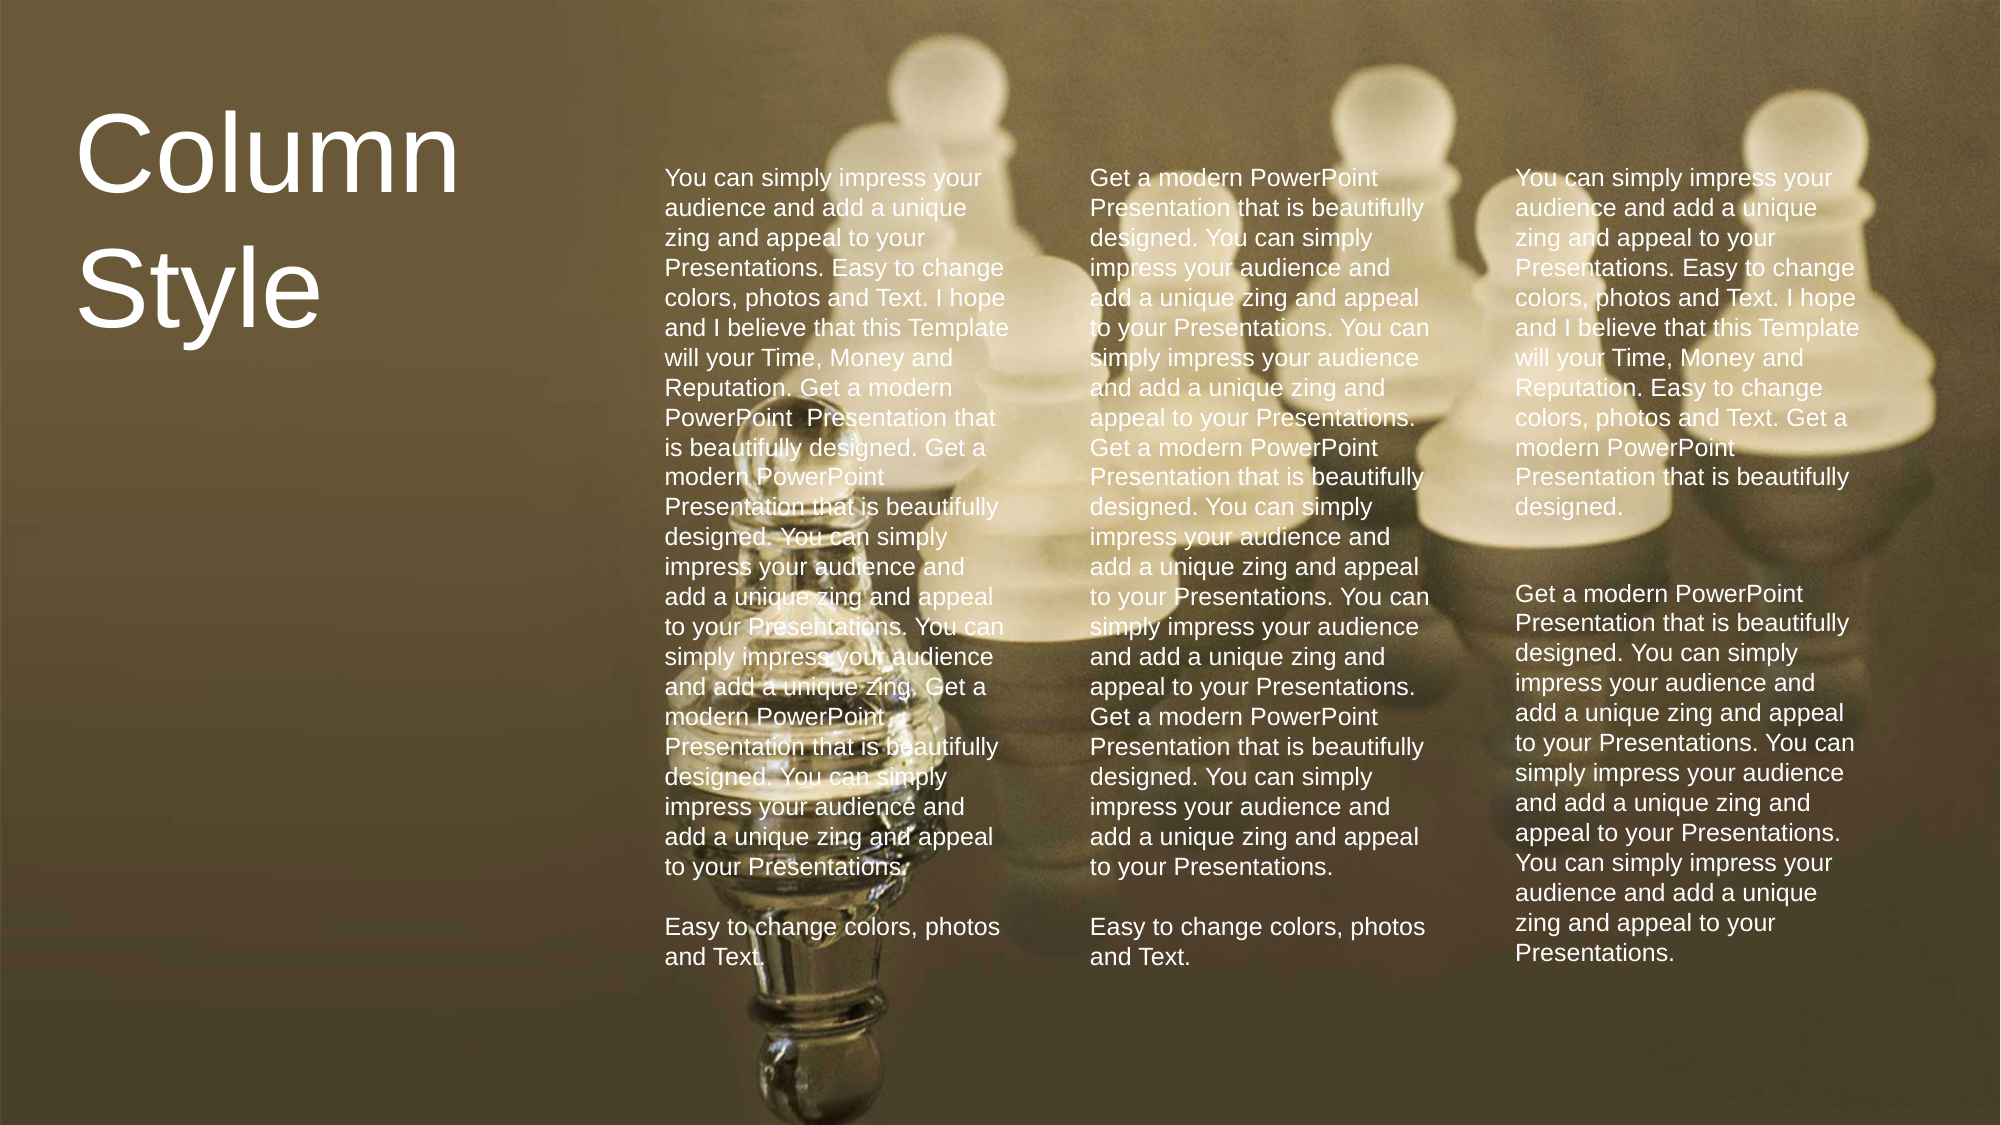

Column  Style
You can simply impress your audience and add a unique zing and appeal to your Presentations. Easy to change colors, photos and Text. I hope and I believe that this Template will your Time, Money and Reputation. Get a modern PowerPoint  Presentation that is beautifully designed. Get a modern PowerPoint  Presentation that is beautifully designed. You can simply impress your audience and add a unique zing and appeal to your Presentations. You can simply impress your audience and add a unique zing. Get a modern PowerPoint  Presentation that is beautifully designed. You can simply impress your audience and add a unique zing and appeal to your Presentations.

Easy to change colors, photos and Text.
Get a modern PowerPoint  Presentation that is beautifully designed. You can simply impress your audience and add a unique zing and appeal to your Presentations. You can simply impress your audience and add a unique zing and appeal to your Presentations. Get a modern PowerPoint  Presentation that is beautifully designed. You can simply impress your audience and add a unique zing and appeal to your Presentations. You can simply impress your audience and add a unique zing and appeal to your Presentations.  Get a modern PowerPoint  Presentation that is beautifully designed. You can simply impress your audience and add a unique zing and appeal to your Presentations.

Easy to change colors, photos and Text.
You can simply impress your audience and add a unique zing and appeal to your Presentations. Easy to change colors, photos and Text. I hope and I believe that this Template will your Time, Money and Reputation. Easy to change colors, photos and Text. Get a modern PowerPoint  Presentation that is beautifully designed.
Get a modern PowerPoint  Presentation that is beautifully designed. You can simply impress your audience and add a unique zing and appeal to your Presentations. You can simply impress your audience and add a unique zing and appeal to your Presentations. You can simply impress your audience and add a unique zing and appeal to your Presentations.